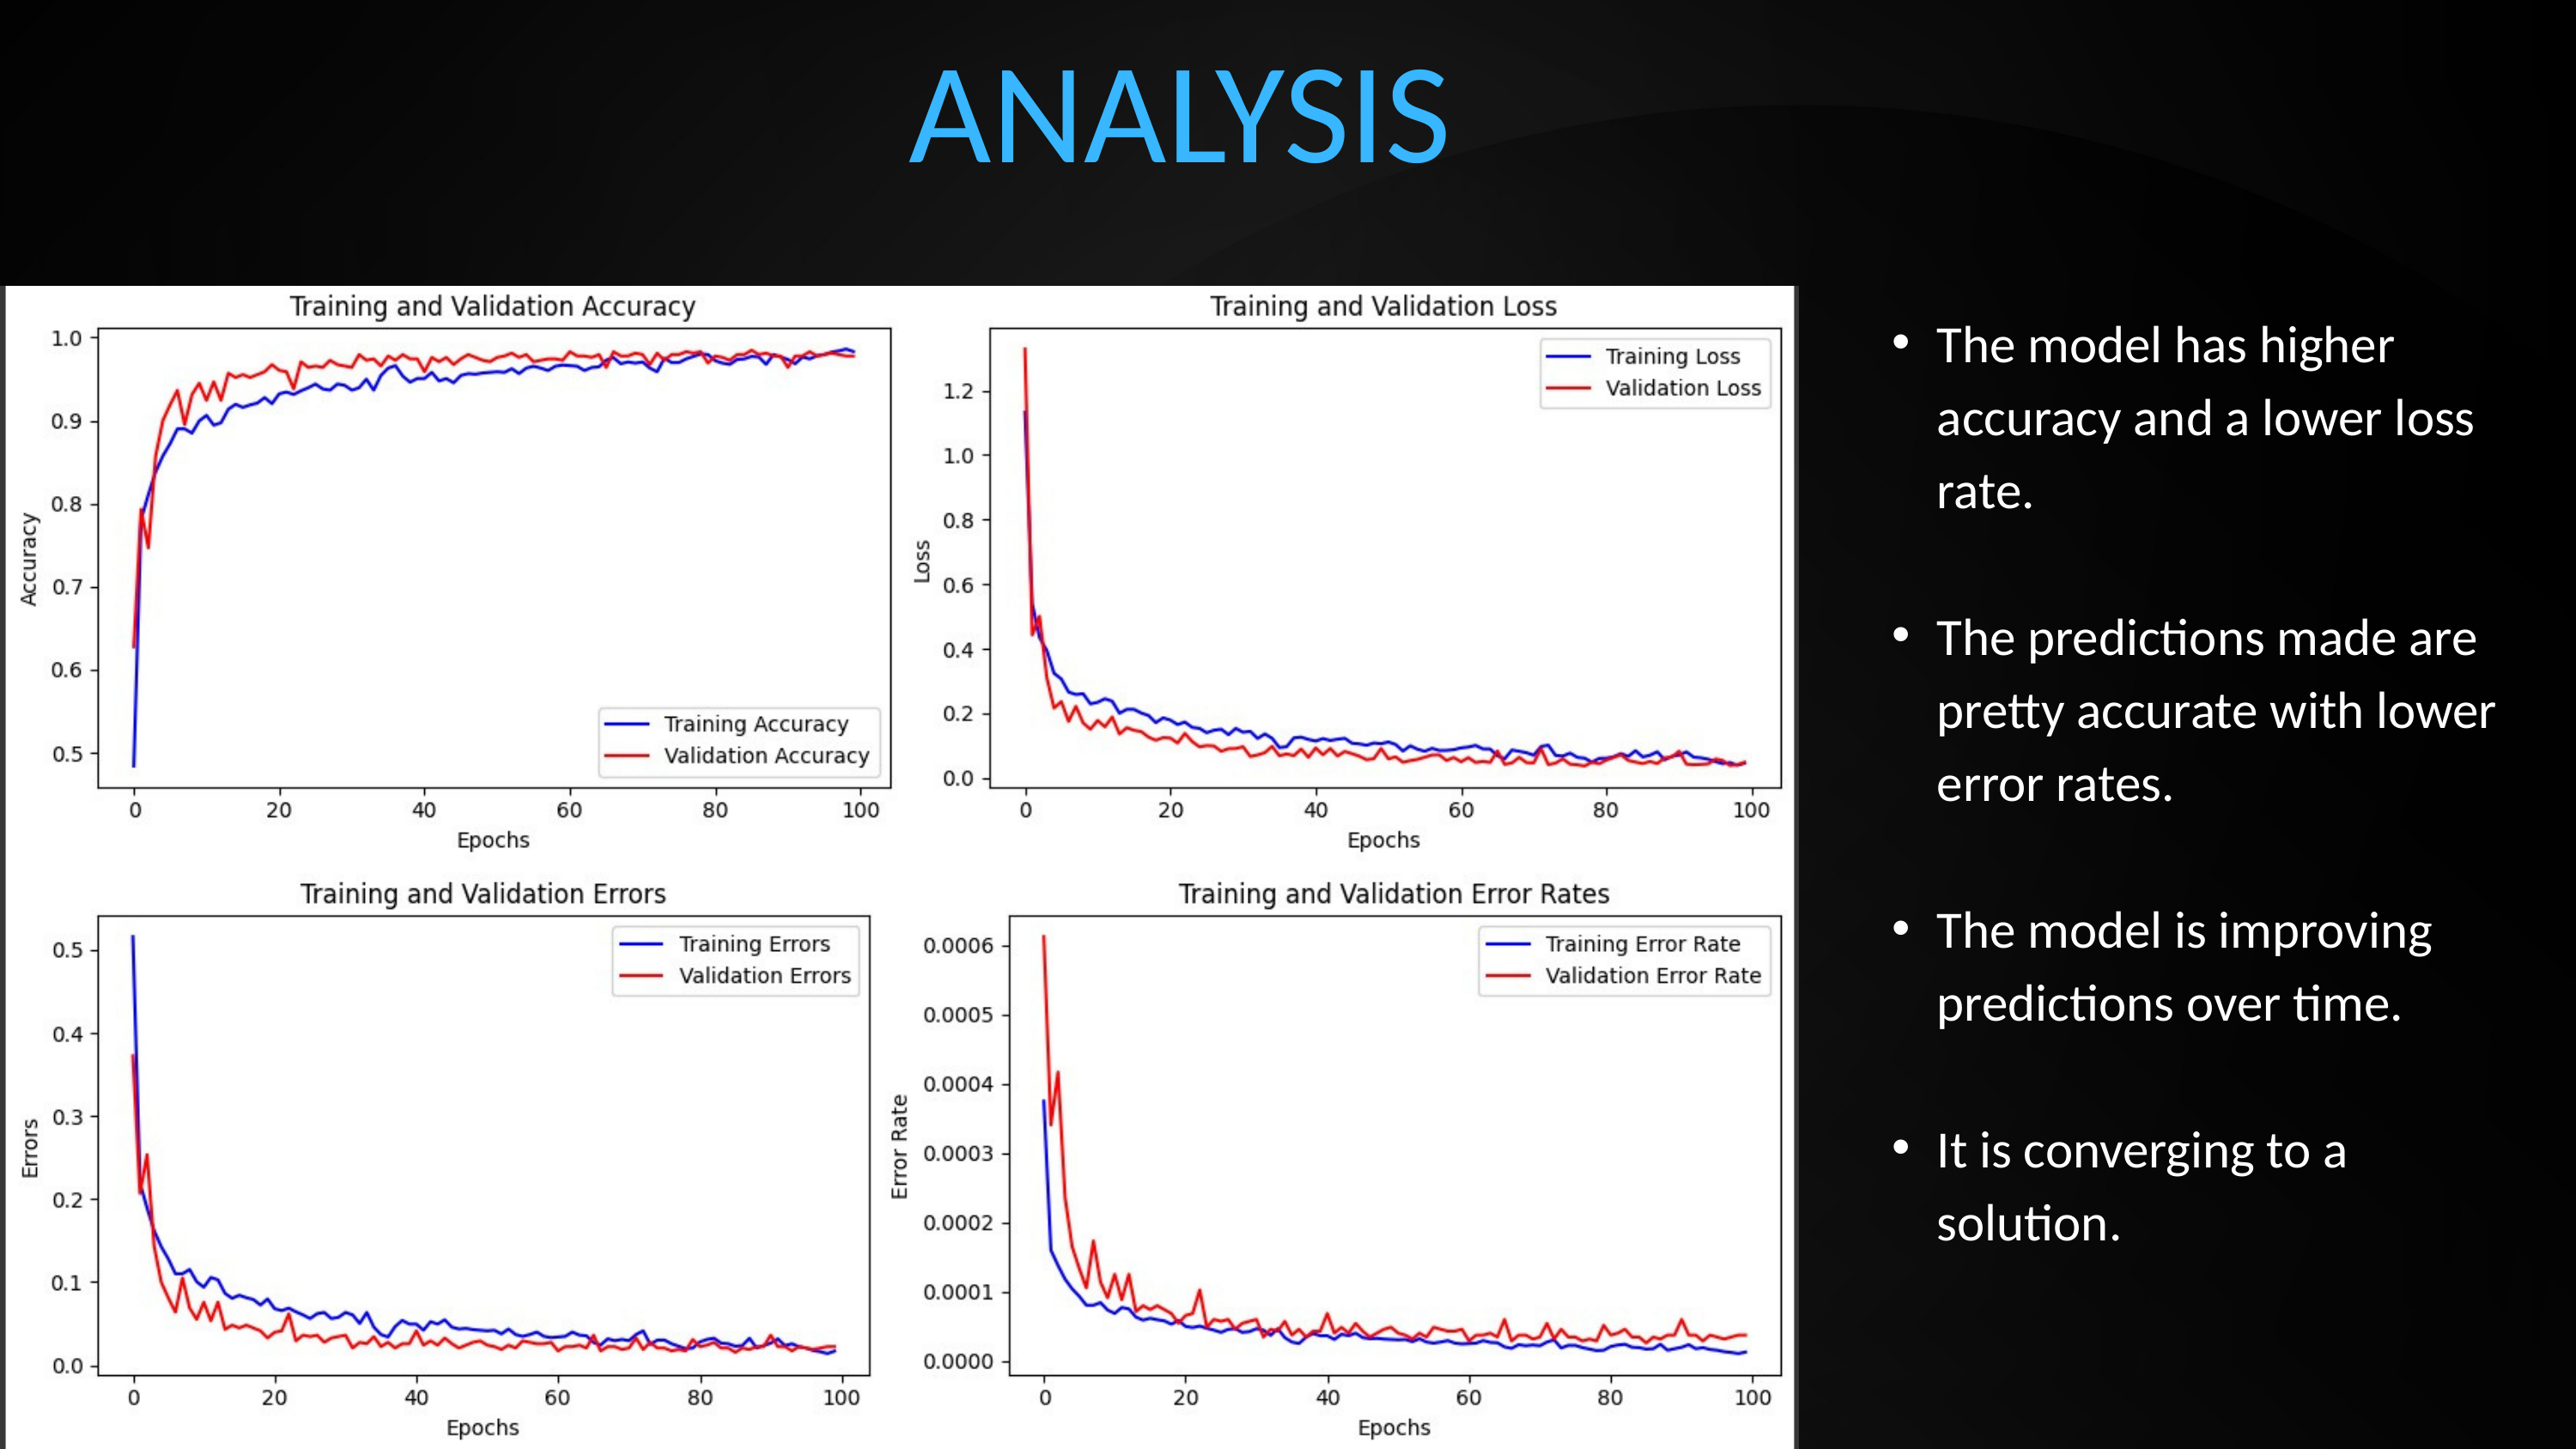

ANALYSIS

The model has higher accuracy and a lower loss rate.

The predictions made are pretty accurate with lower error rates.

The model is improving predictions over time.

It is converging to a solution.